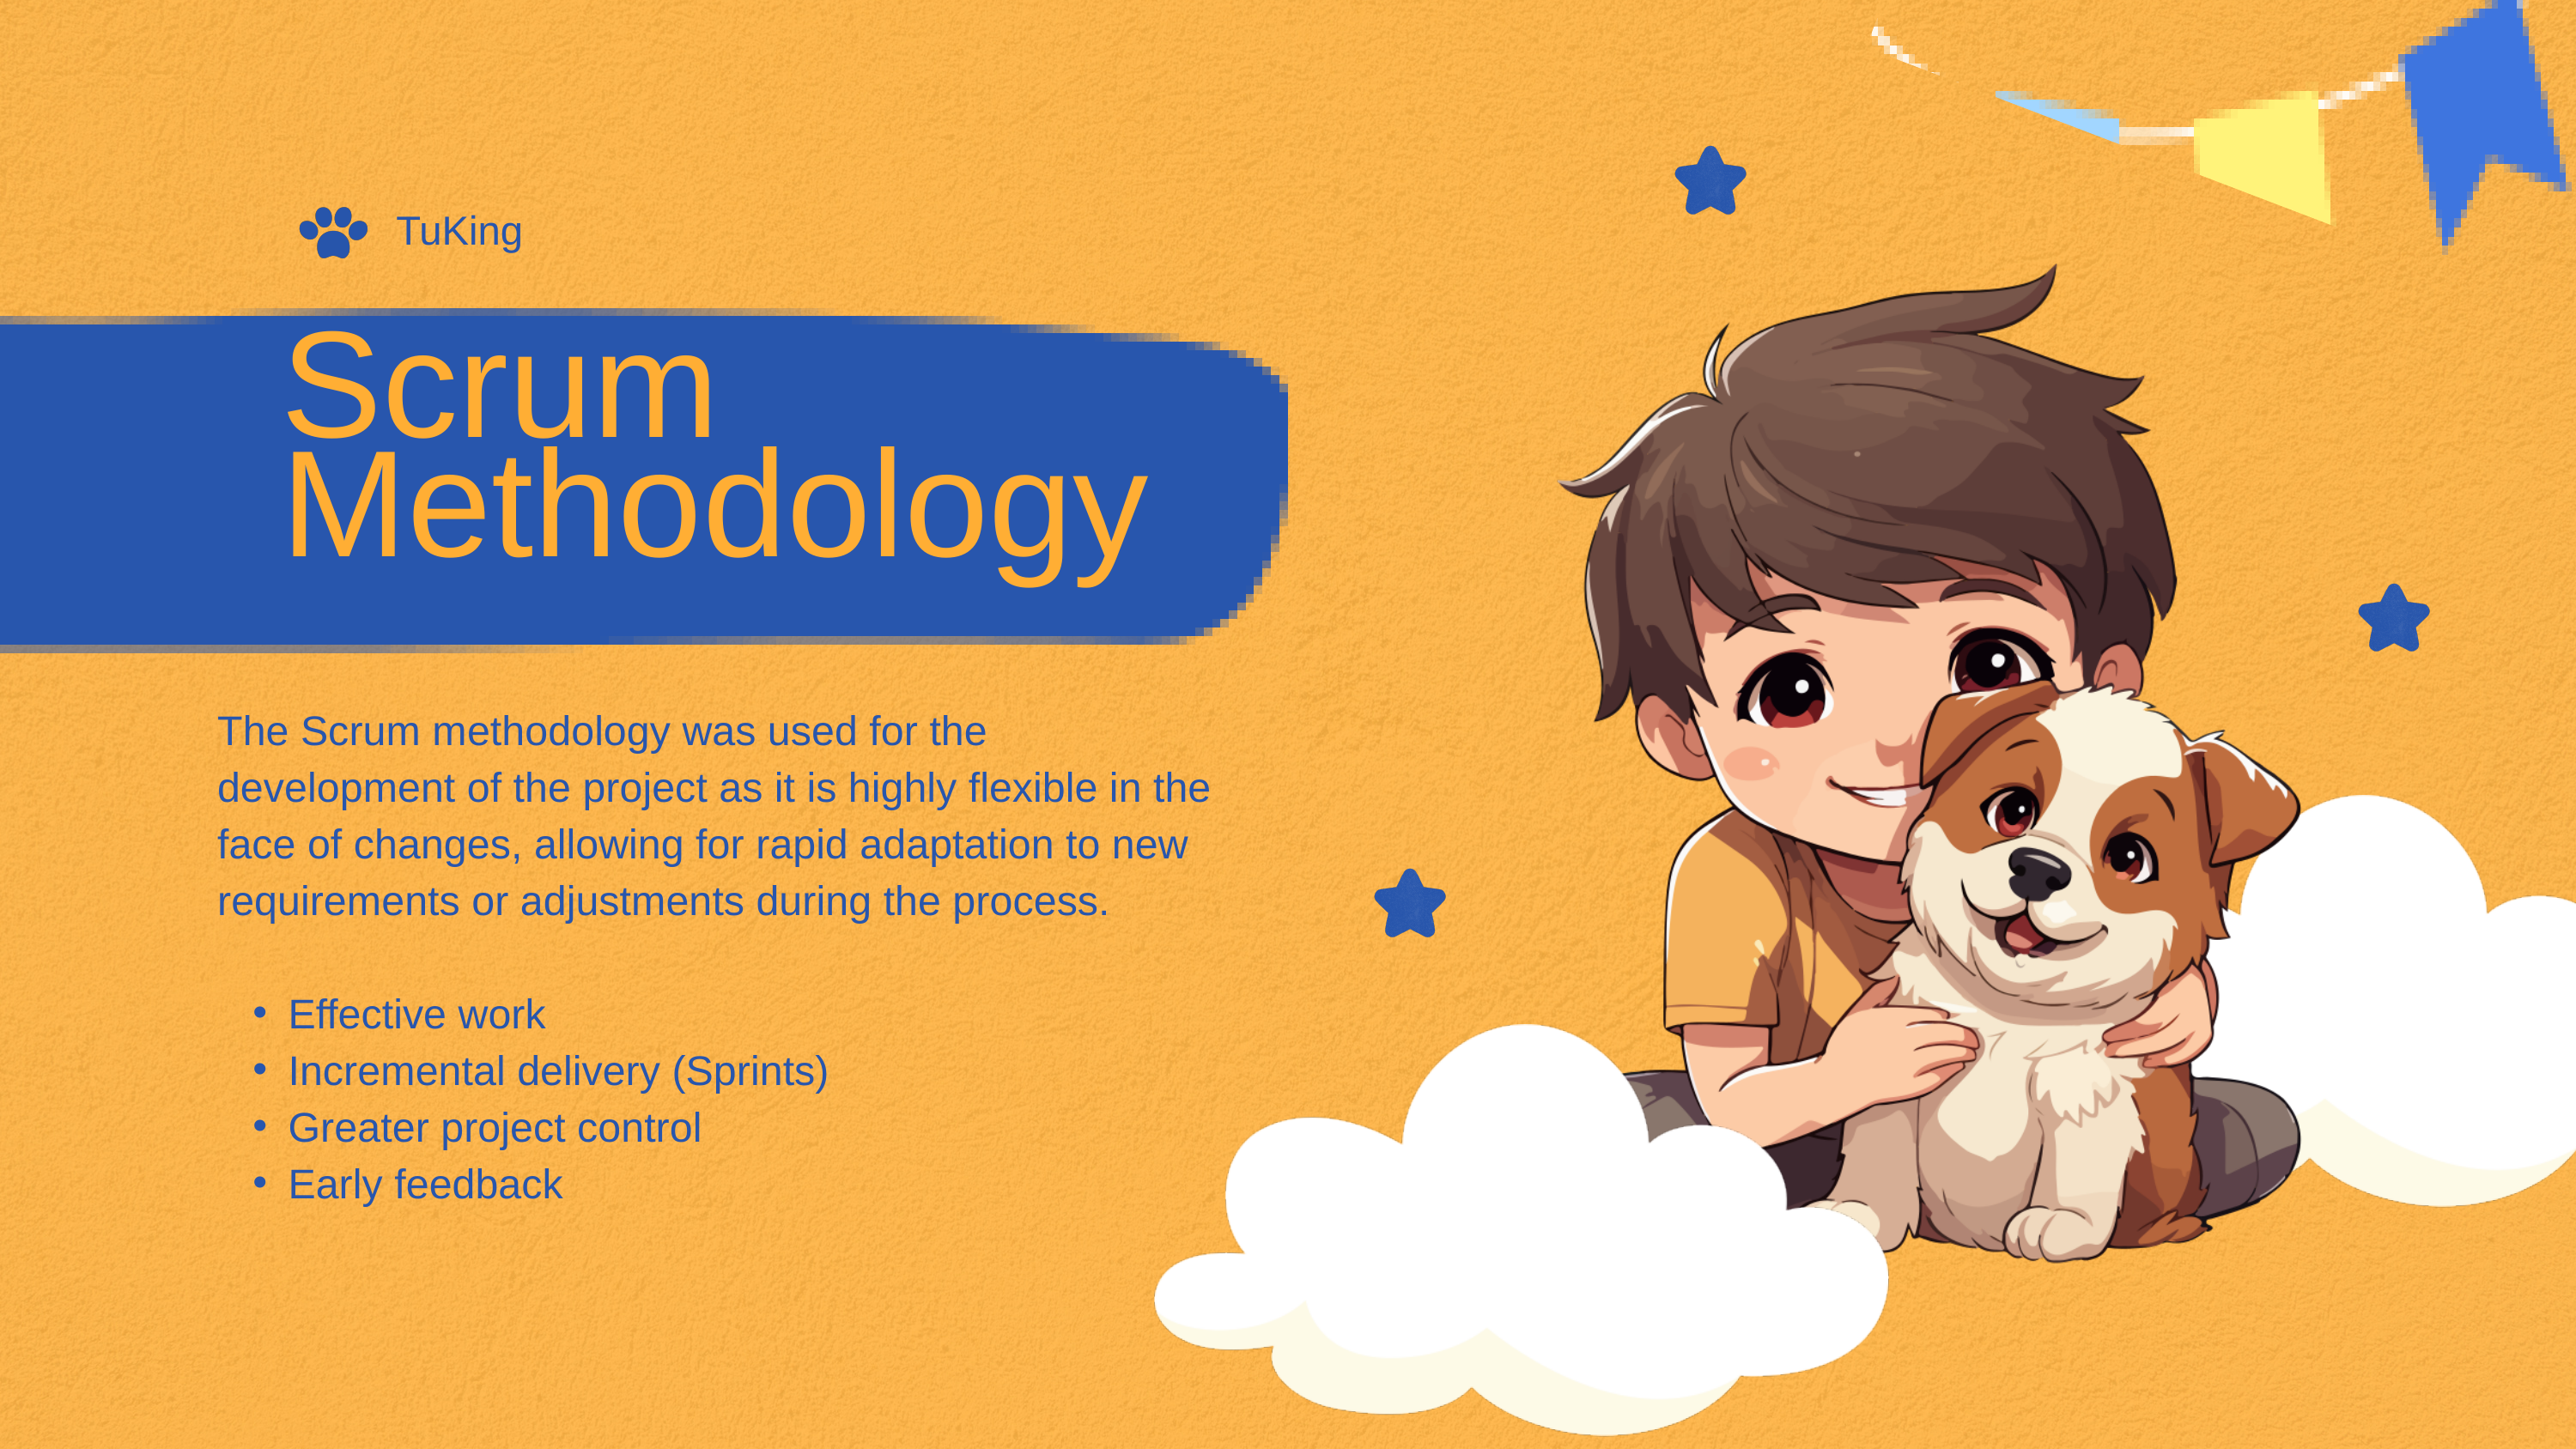

TuKing

Scrum Methodology

The Scrum methodology was used for the development of the project as it is highly flexible in the face of changes, allowing for rapid adaptation to new requirements or adjustments during the process.

Effective work
Incremental delivery (Sprints)
Greater project control
Early feedback